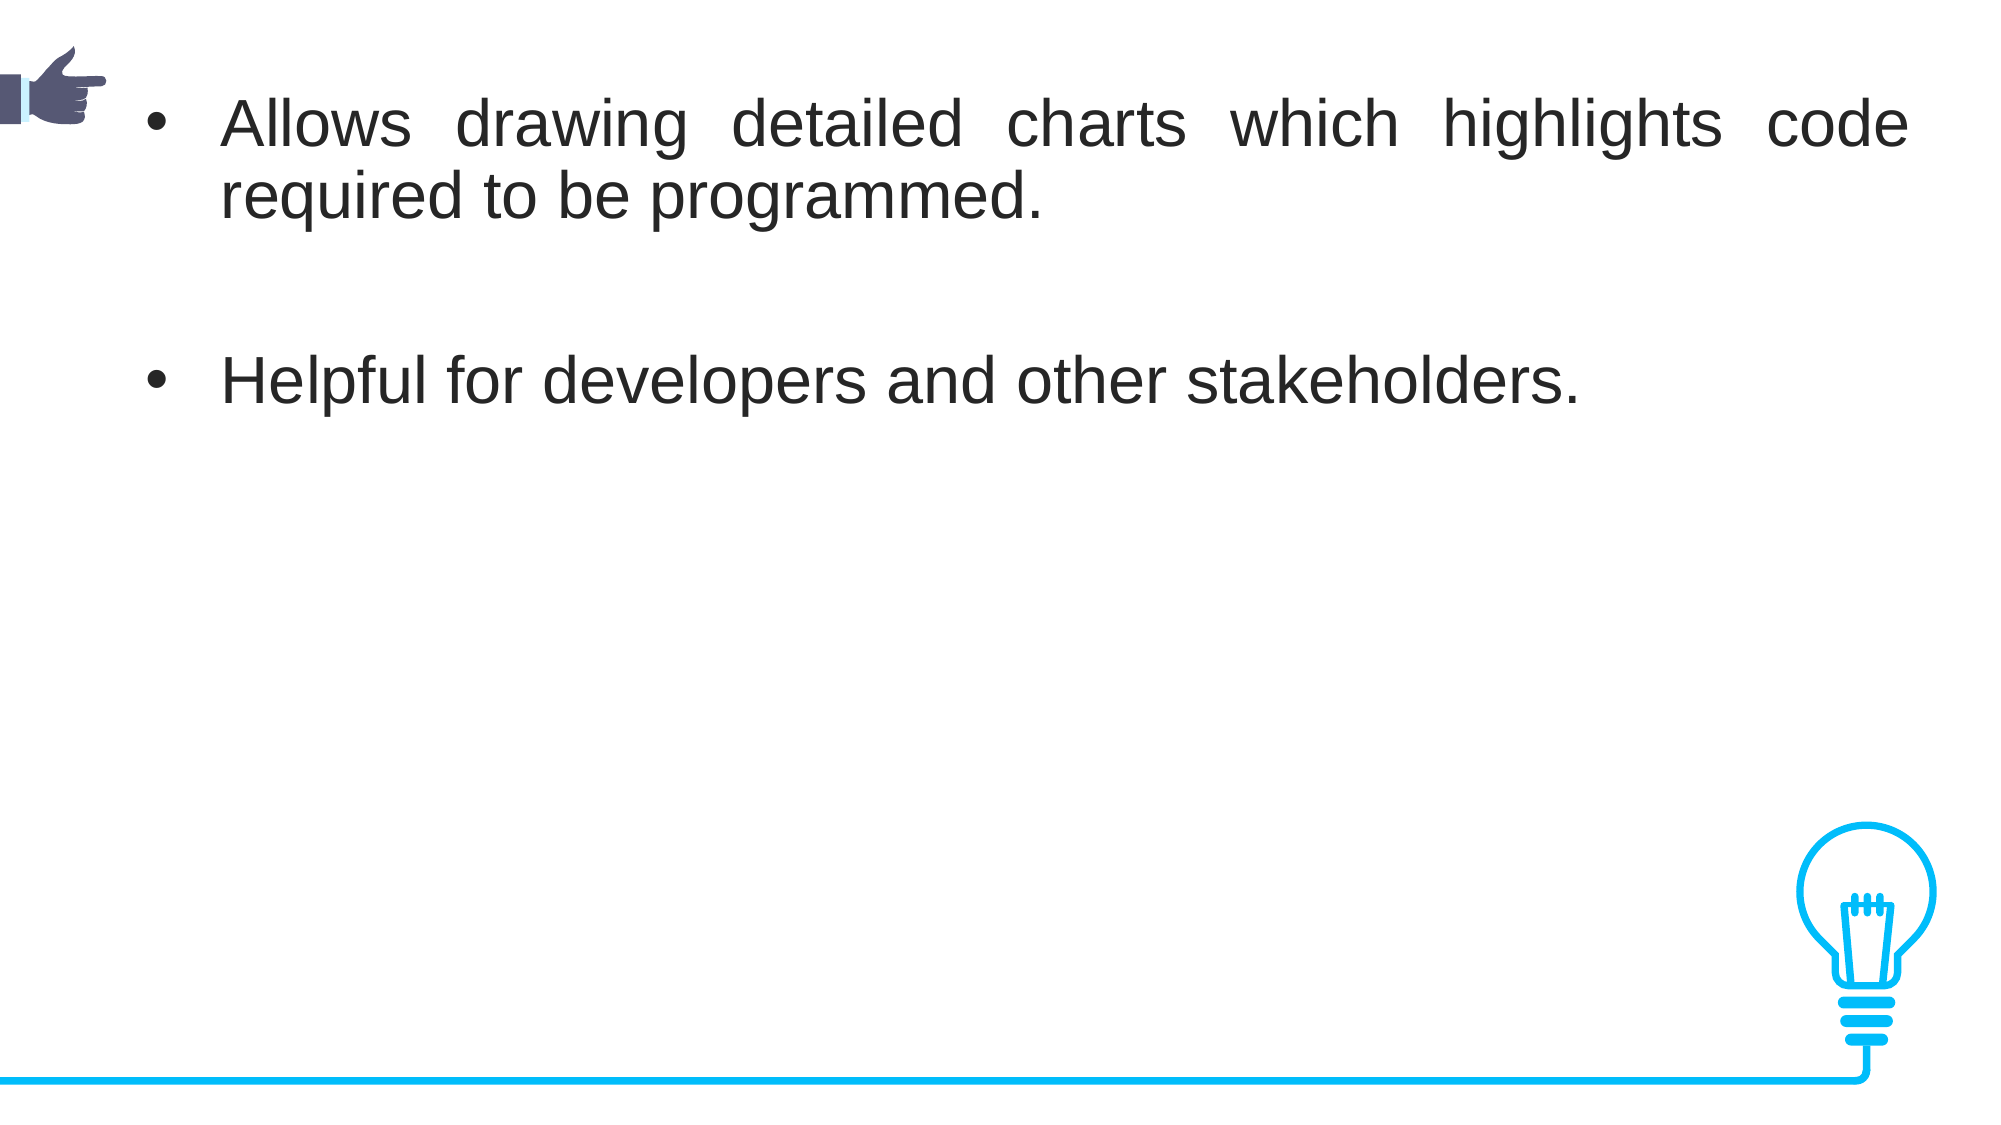

Allows drawing detailed charts which highlights code required to be programmed.

Helpful for developers and other stakeholders.